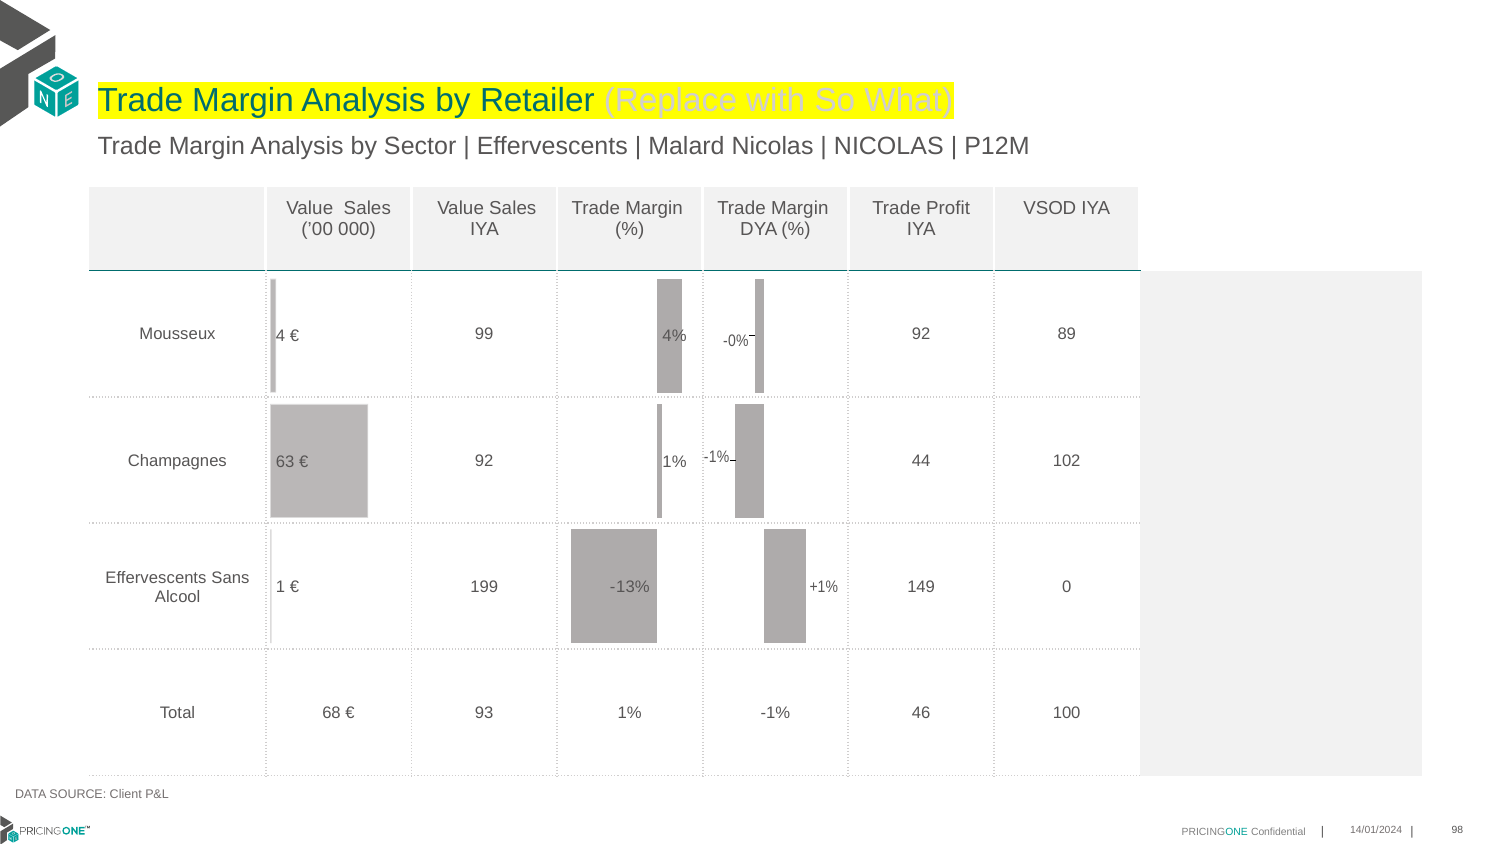

# Trade Margin Analysis by Retailer (Replace with So What)
Trade Margin Analysis by Sector | Effervescents | Malard Nicolas | NICOLAS | P12M
|  | Value Sales (’00 000) | Value Sales IYA | Trade Margin (%) | Trade Margin DYA (%) | Trade Profit IYA | VSOD IYA |  |
| --- | --- | --- | --- | --- | --- | --- | --- |
| Mousseux |  | 99 |  |  | 92 | 89 |  |
| Champagnes |  | 92 |  |  | 44 | 102 |  |
| Effervescents Sans Alcool |  | 199 |  |  | 149 | 0 |  |
| Total | 68 € | 93 | 1% | -1% | 46 | 100 |  |

### Chart

| Category | Trade Margin DYA |
|---|---|
| Mousseux | -0.002815079371677104 |
| Champagnes | -0.00929203467404047 |
| Effervescents Sans Alcool | 0.013894162472488314 |
|  | None |

### Chart

| Category | Trade Margin % |
|---|---|
| Mousseux | 0.037 |
| Champagnes | 0.0085 |
| Effervescents Sans Alcool | -0.1271 |
|  | None |

### Chart

| Category | Value Sales |
|---|---|
| Mousseux | 4.0 |
| Champagnes | 63.0 |
| Effervescents Sans Alcool | 1.0 |
|  | None |
DATA SOURCE: Client P&L

14/01/2024
98